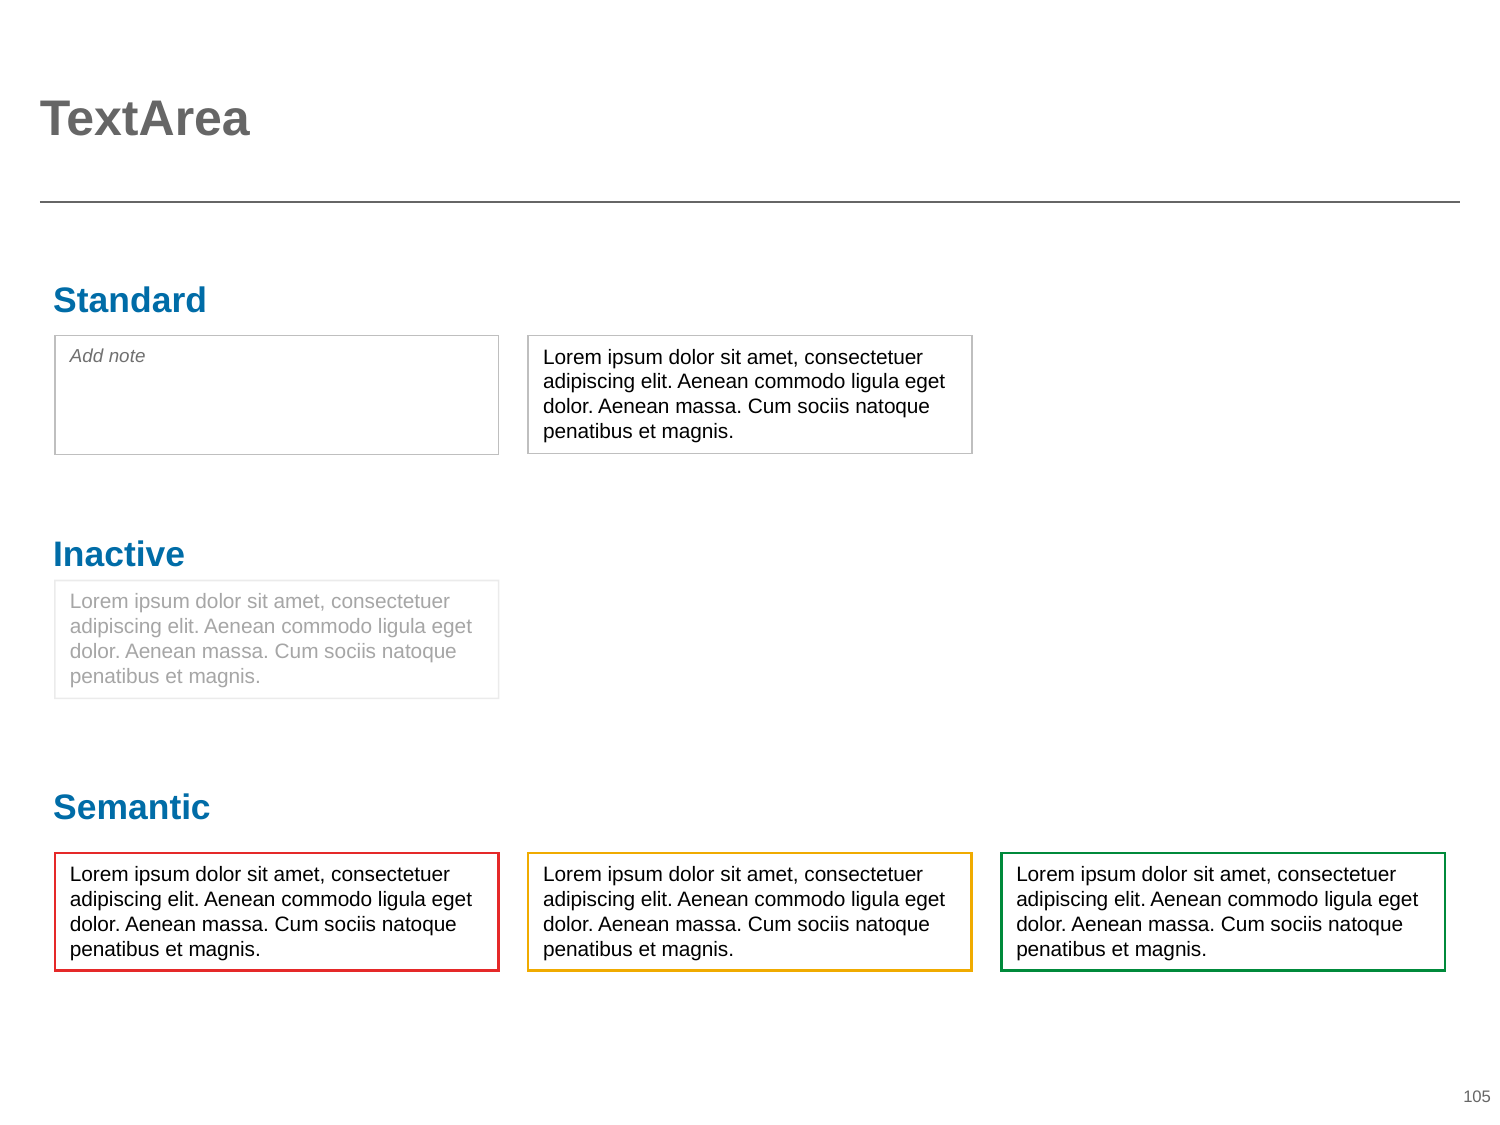

# TextArea
Standard

Inactive

Semantic
Add note
Lorem ipsum dolor sit amet, consectetuer adipiscing elit. Aenean commodo ligula eget dolor. Aenean massa. Cum sociis natoque penatibus et magnis.
Lorem ipsum dolor sit amet, consectetuer adipiscing elit. Aenean commodo ligula eget dolor. Aenean massa. Cum sociis natoque penatibus et magnis.
Lorem ipsum dolor sit amet, consectetuer adipiscing elit. Aenean commodo ligula eget dolor. Aenean massa. Cum sociis natoque penatibus et magnis.
Lorem ipsum dolor sit amet, consectetuer adipiscing elit. Aenean commodo ligula eget dolor. Aenean massa. Cum sociis natoque penatibus et magnis.
Lorem ipsum dolor sit amet, consectetuer adipiscing elit. Aenean commodo ligula eget dolor. Aenean massa. Cum sociis natoque penatibus et magnis.